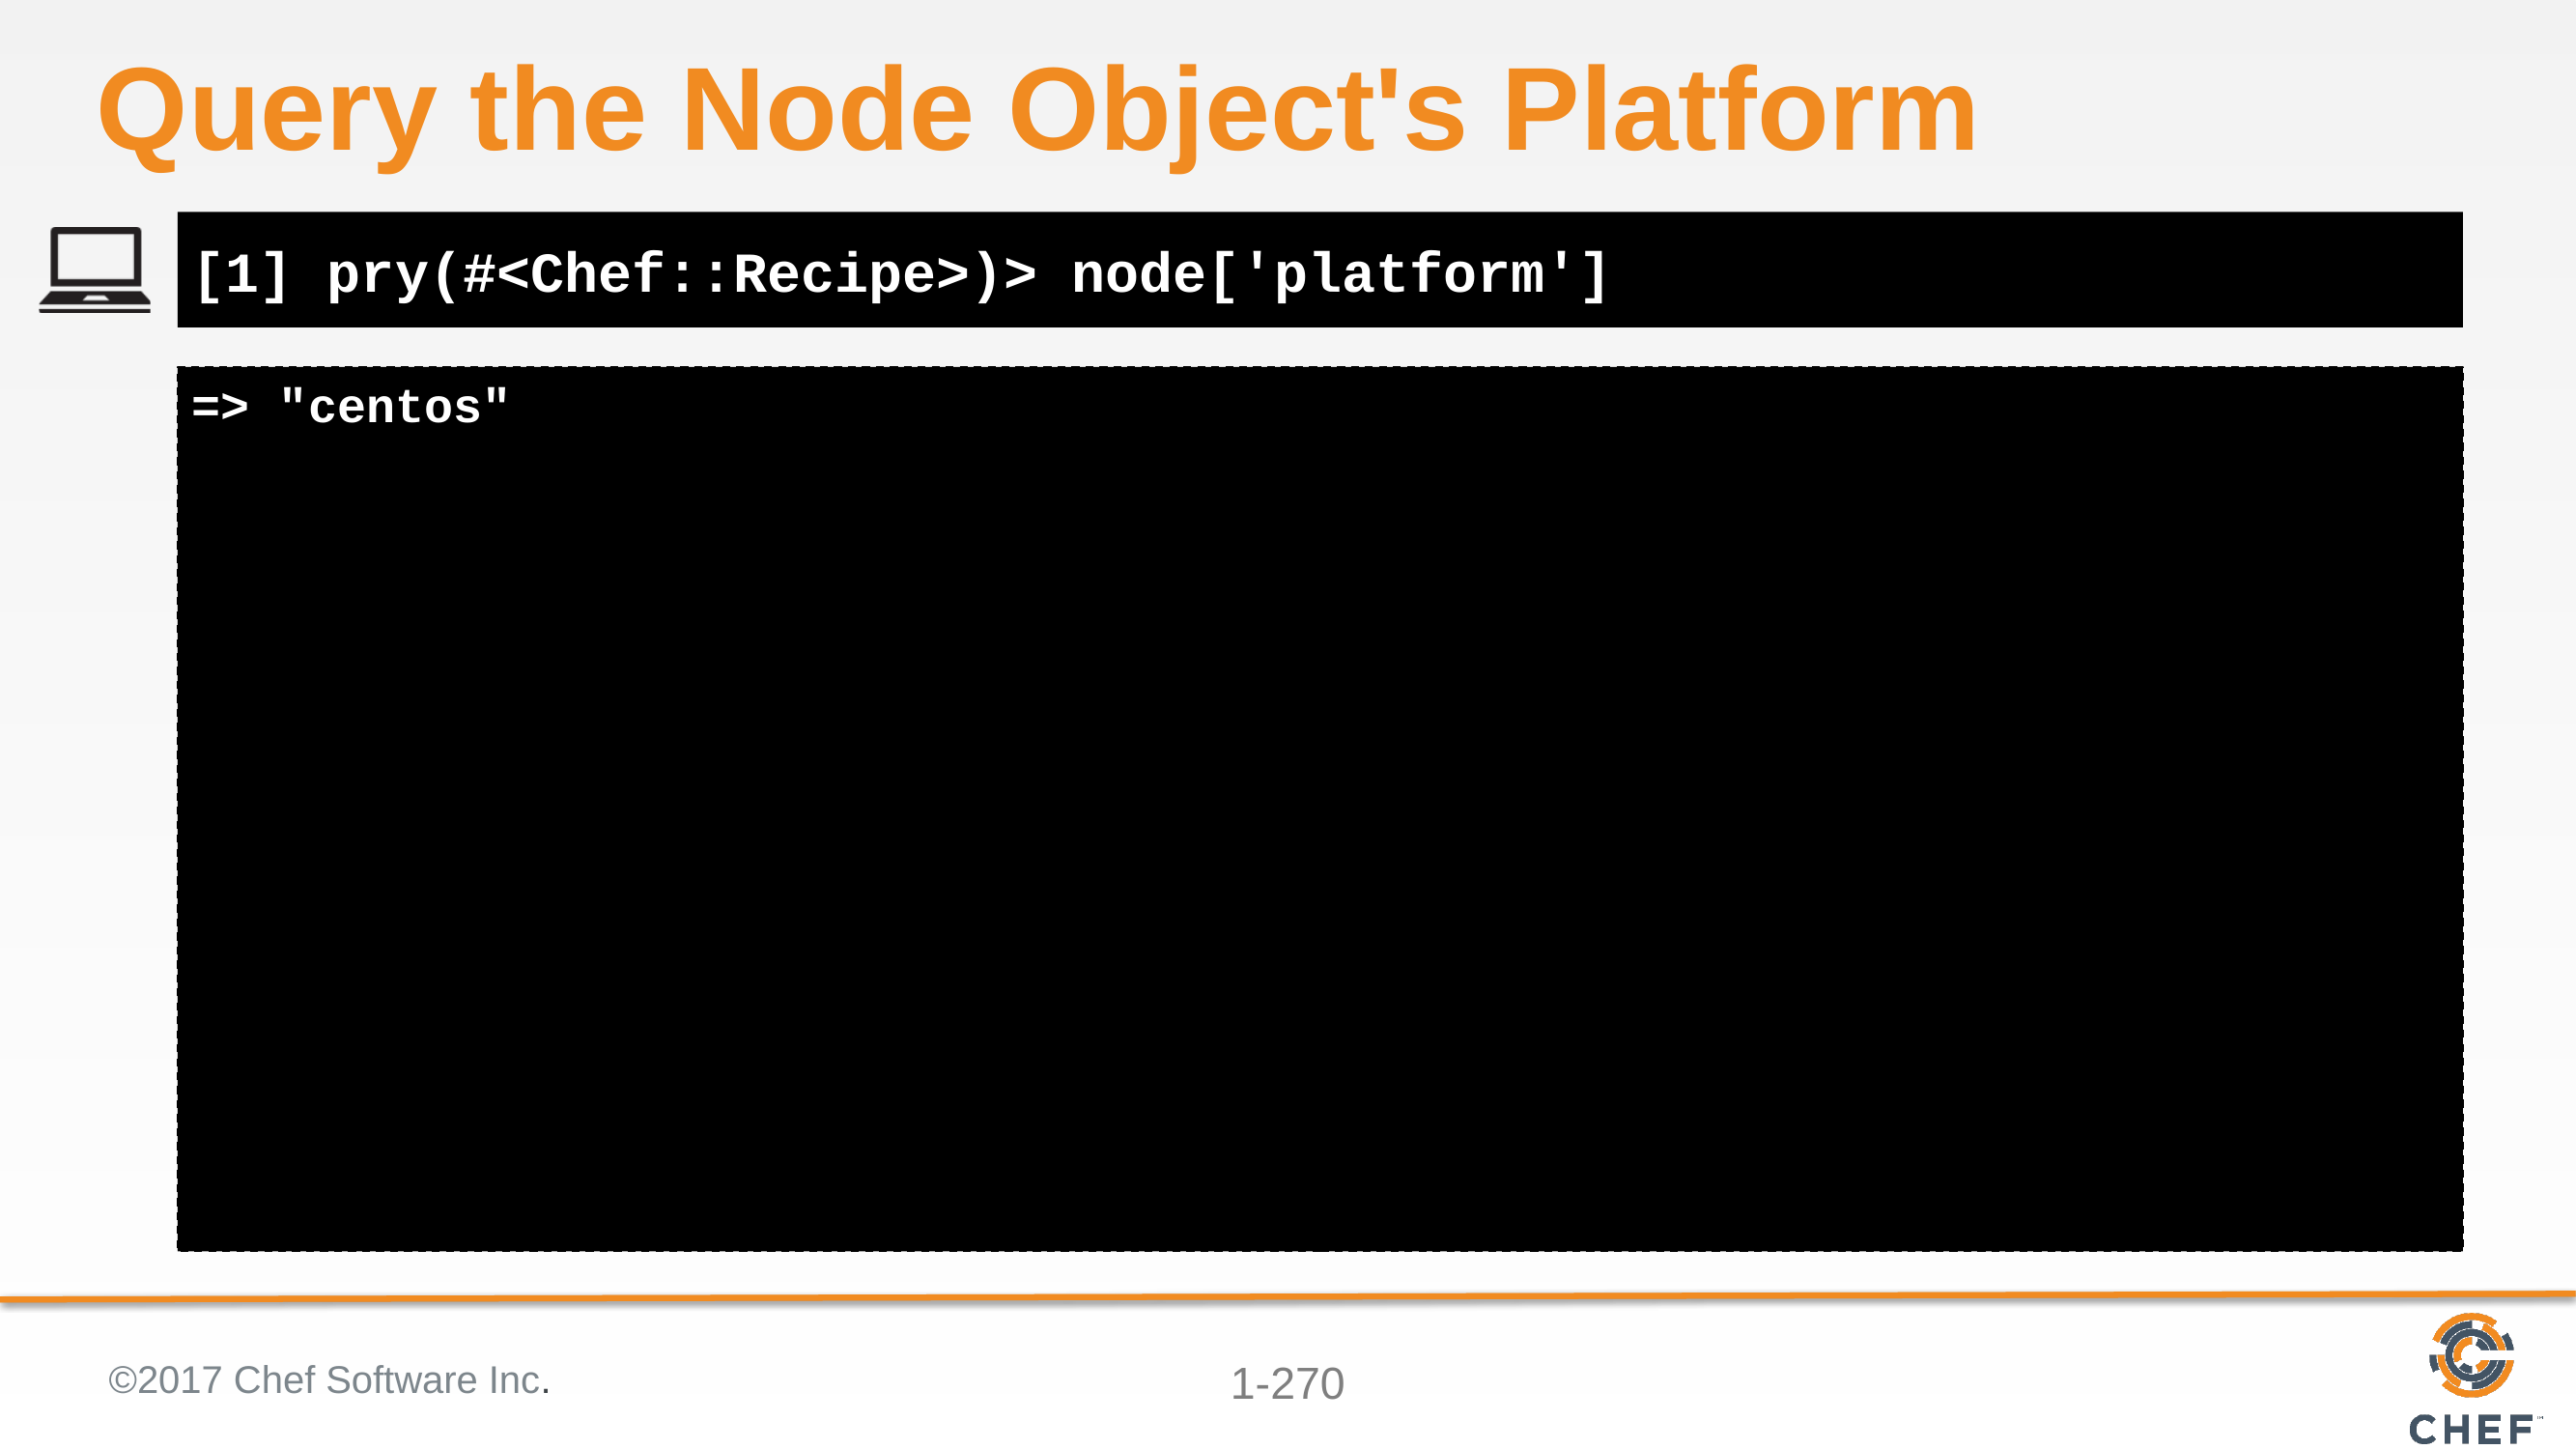

# Query the Node Object's Platform
[1] pry(#<Chef::Recipe>)> node['platform']
=> "centos"